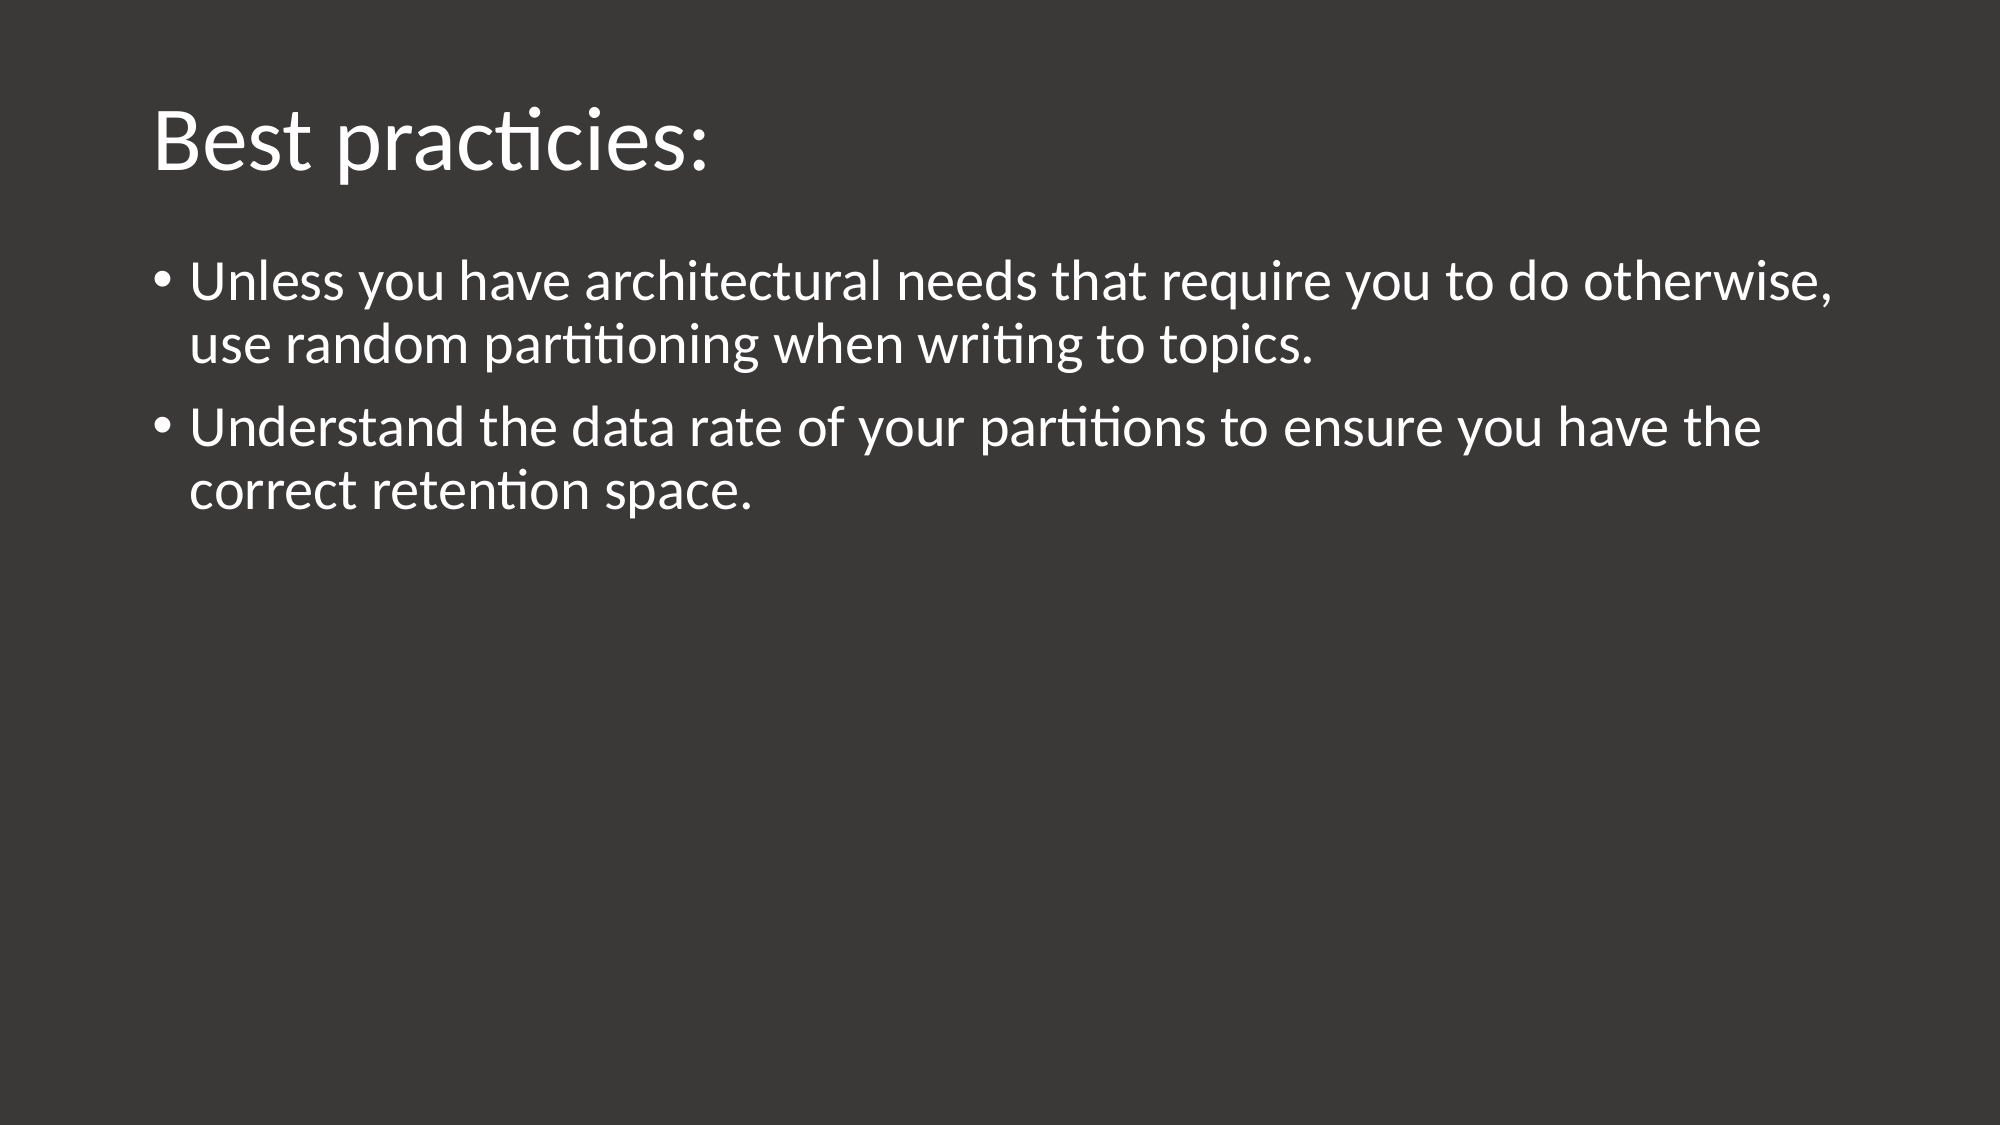

# Best practicies:
Unless you have architectural needs that require you to do otherwise, use random partitioning when writing to topics.
Understand the data rate of your partitions to ensure you have the correct retention space.